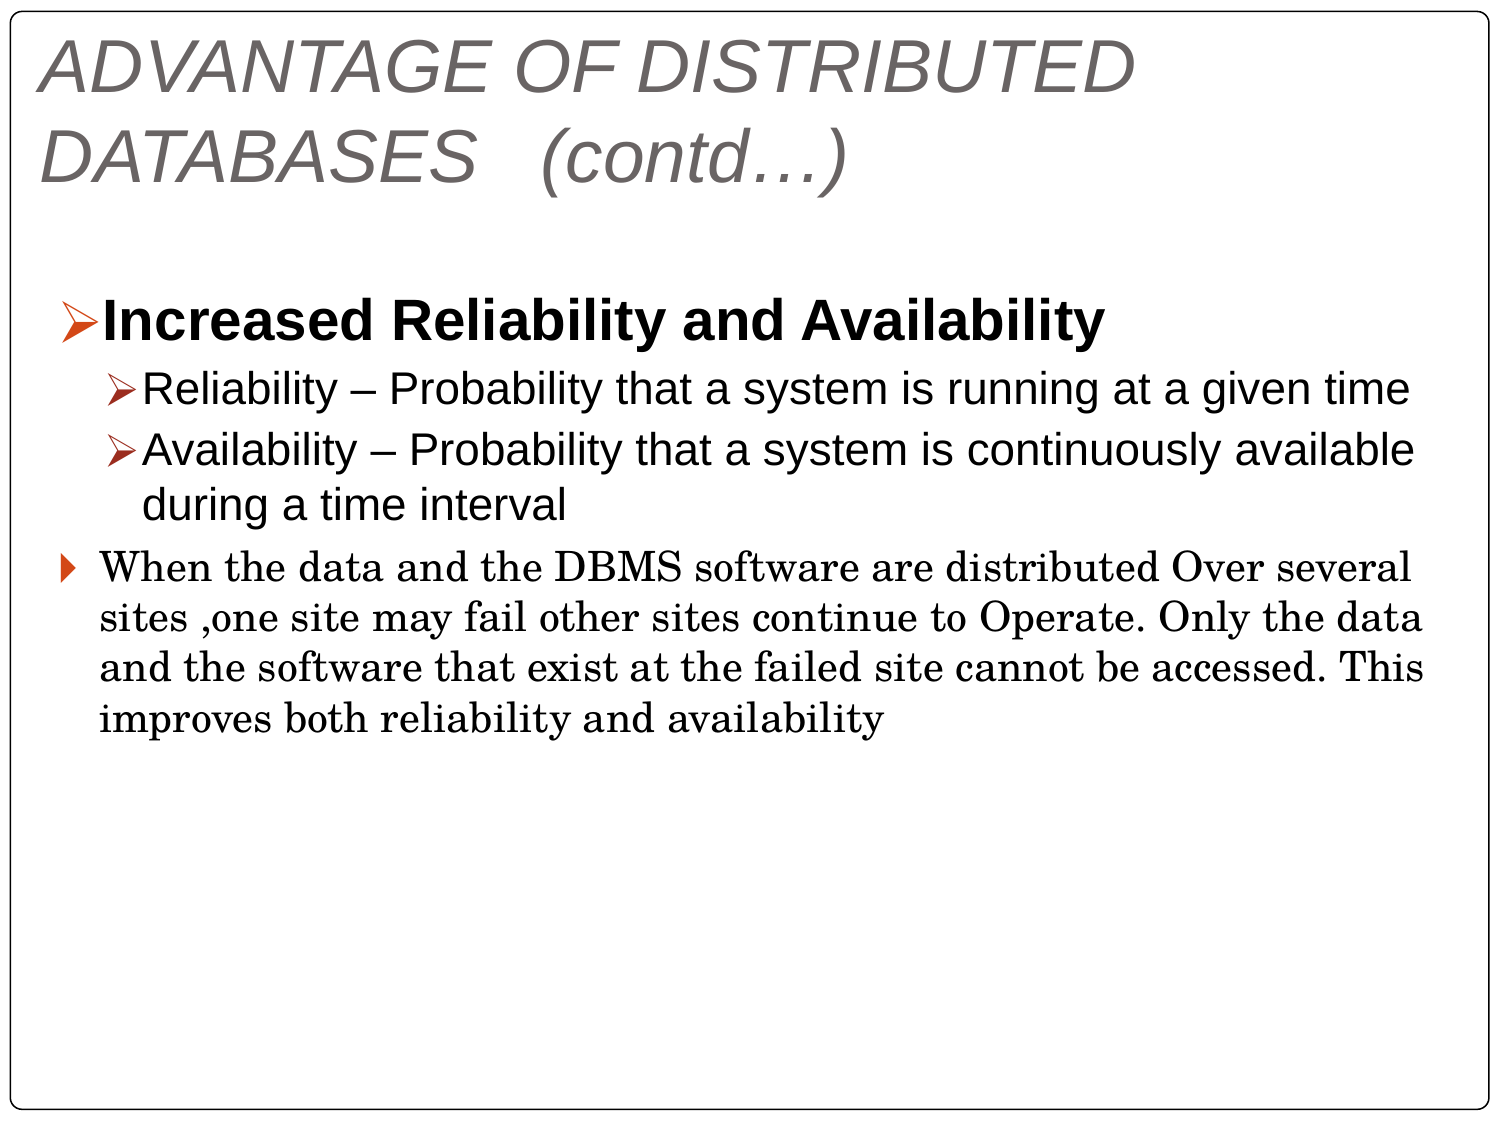

# ADVANTAGE OF DISTRIBUTED DATABASES   (contd…)
Increased Reliability and Availability
Reliability – Probability that a system is running at a given time
Availability – Probability that a system is continuously available during a time interval
When the data and the DBMS software are distributed Over several sites ,one site may fail other sites continue to Operate. Only the data and the software that exist at the failed site cannot be accessed. This improves both reliability and availability